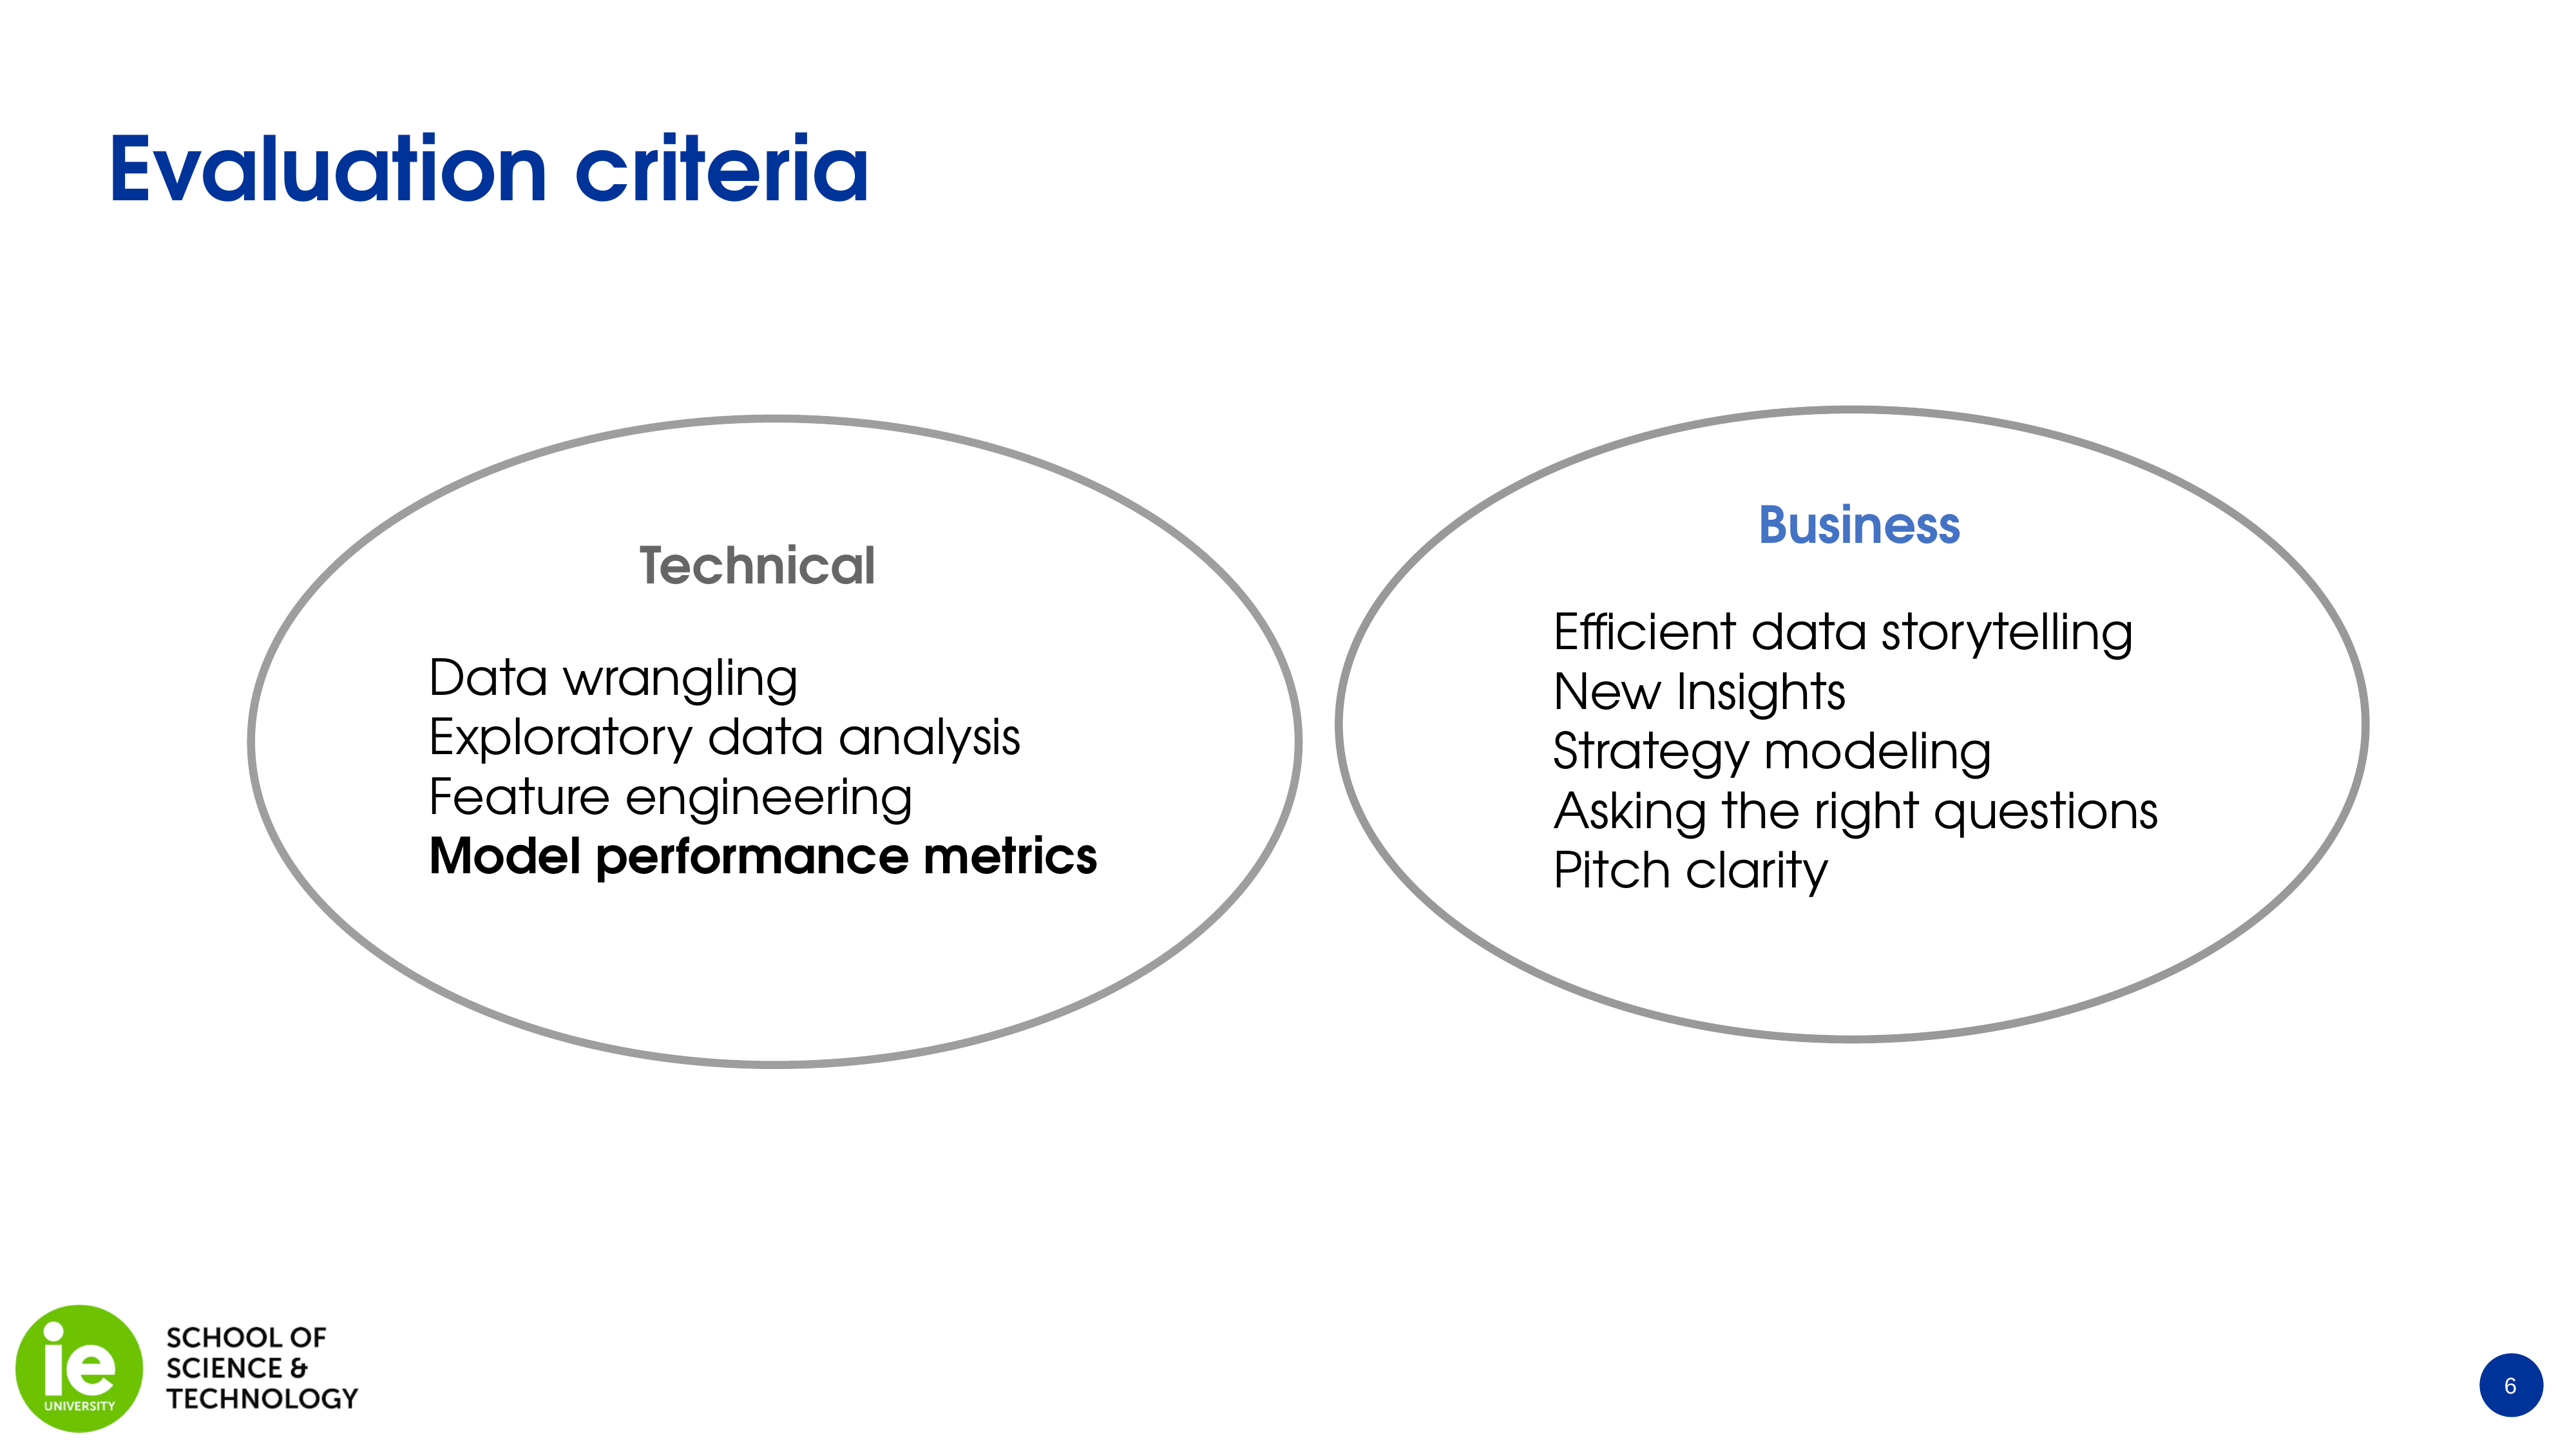

Evaluation criteria

Business
Technical
Efficient data storytelling
New Insights
Strategy modeling
Asking the right questions
Pitch clarity
Data wrangling
Exploratory data analysis
Feature engineering
Model performance metrics